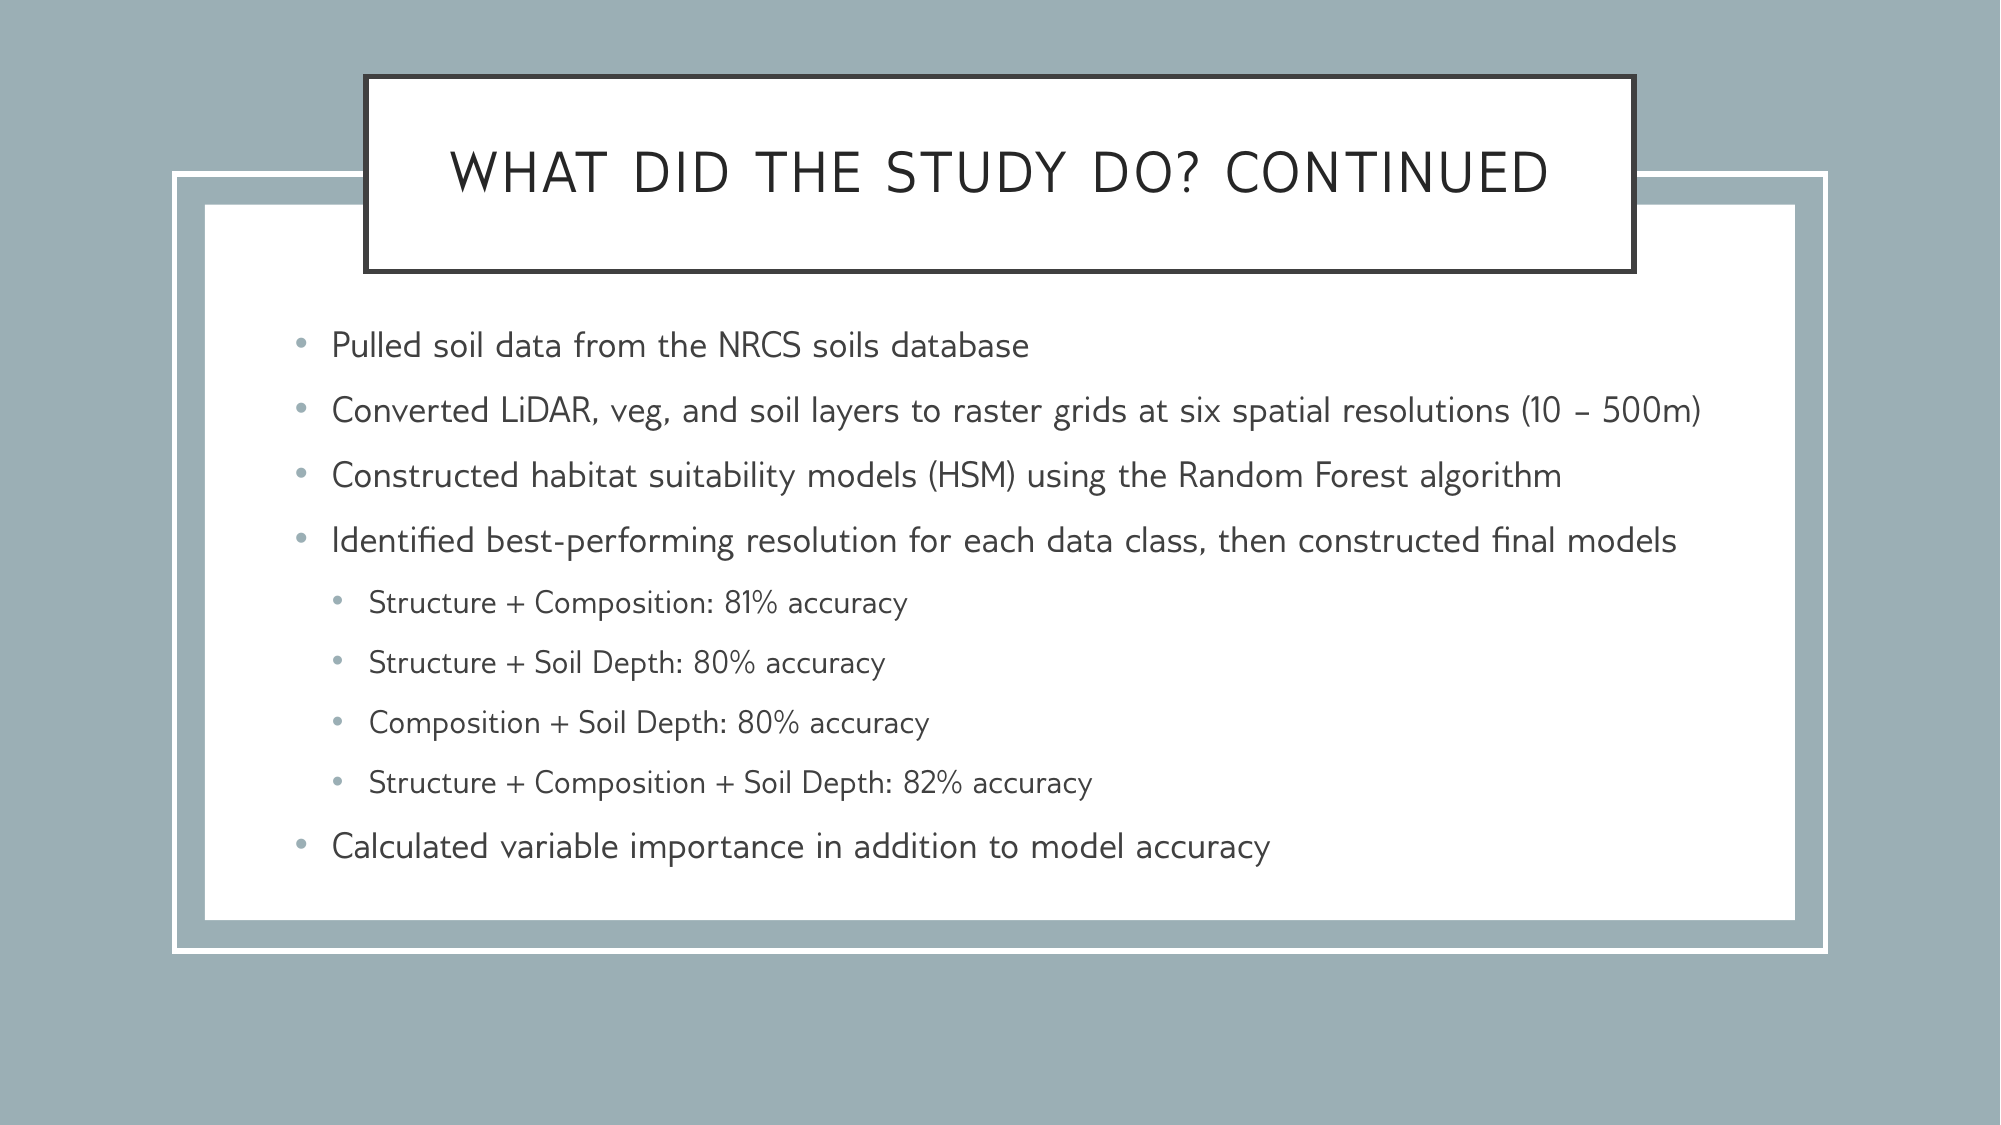

# What did the study do? Continued

Pulled soil data from the NRCS soils database
Converted LiDAR, veg, and soil layers to raster grids at six spatial resolutions (10 – 500m)
Constructed habitat suitability models (HSM) using the Random Forest algorithm
Identified best-performing resolution for each data class, then constructed final models
Structure + Composition: 81% accuracy
Structure + Soil Depth: 80% accuracy
Composition + Soil Depth: 80% accuracy
Structure + Composition + Soil Depth: 82% accuracy
Calculated variable importance in addition to model accuracy